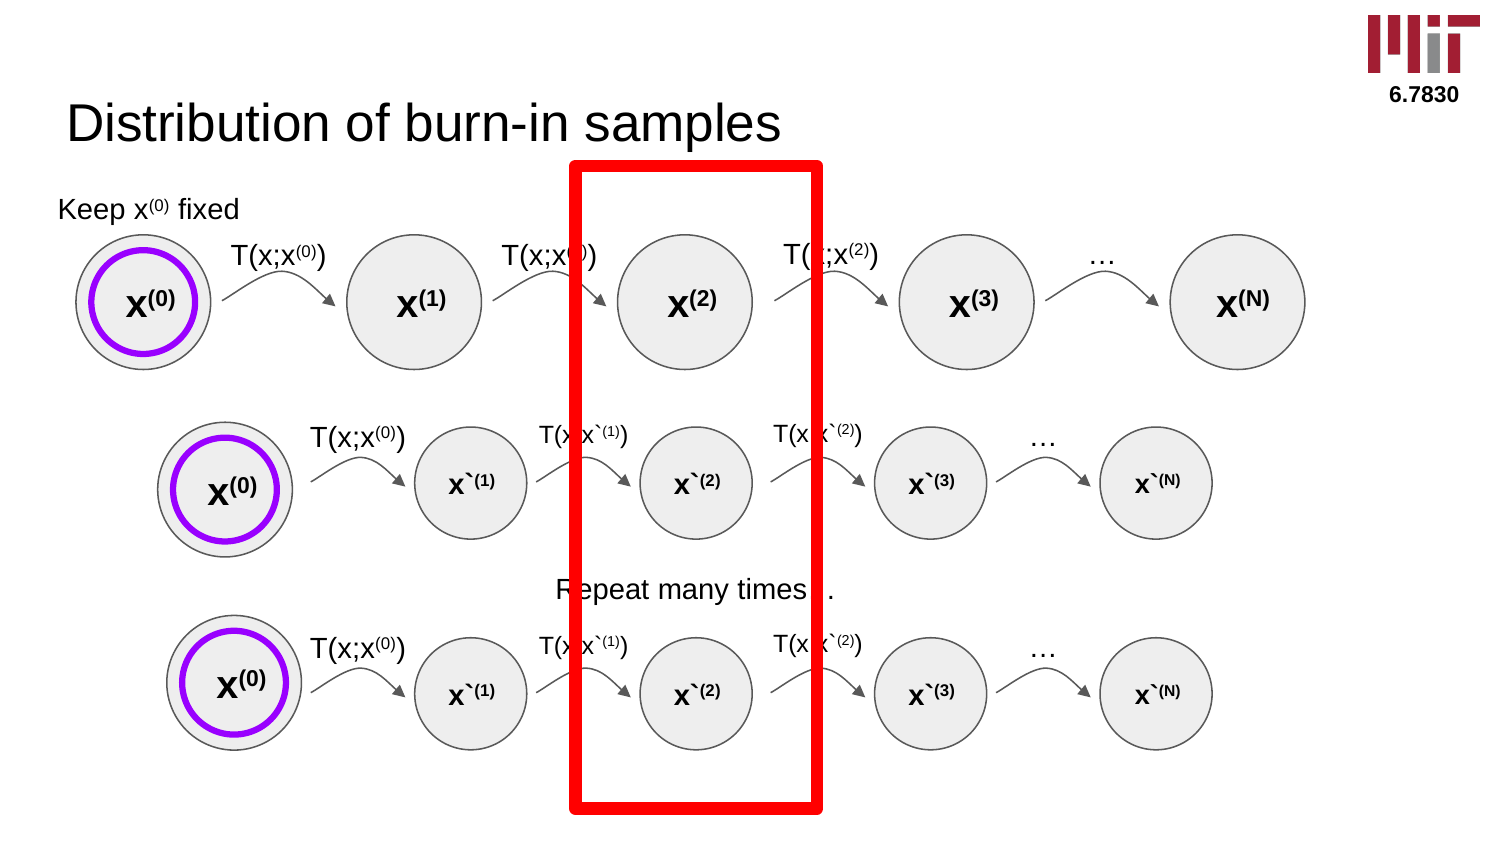

# Distribution of burn-in samples

Keep x(0) fixed
T(x;x(2))
…
T(x;x(0))
T(x;x(1))
x(0)
x(1)
x(2)
x(3)
x(N)

T(x;x`(2))
…
T(x;x(0))
T(x;x`(1))
x(0)
x`(1)
x`(2)
x`(3)
x`(N)

Repeat many times…
T(x;x`(2))
…
T(x;x(0))
T(x;x`(1))
x(0)

x`(1)
x`(2)
x`(3)
x`(N)